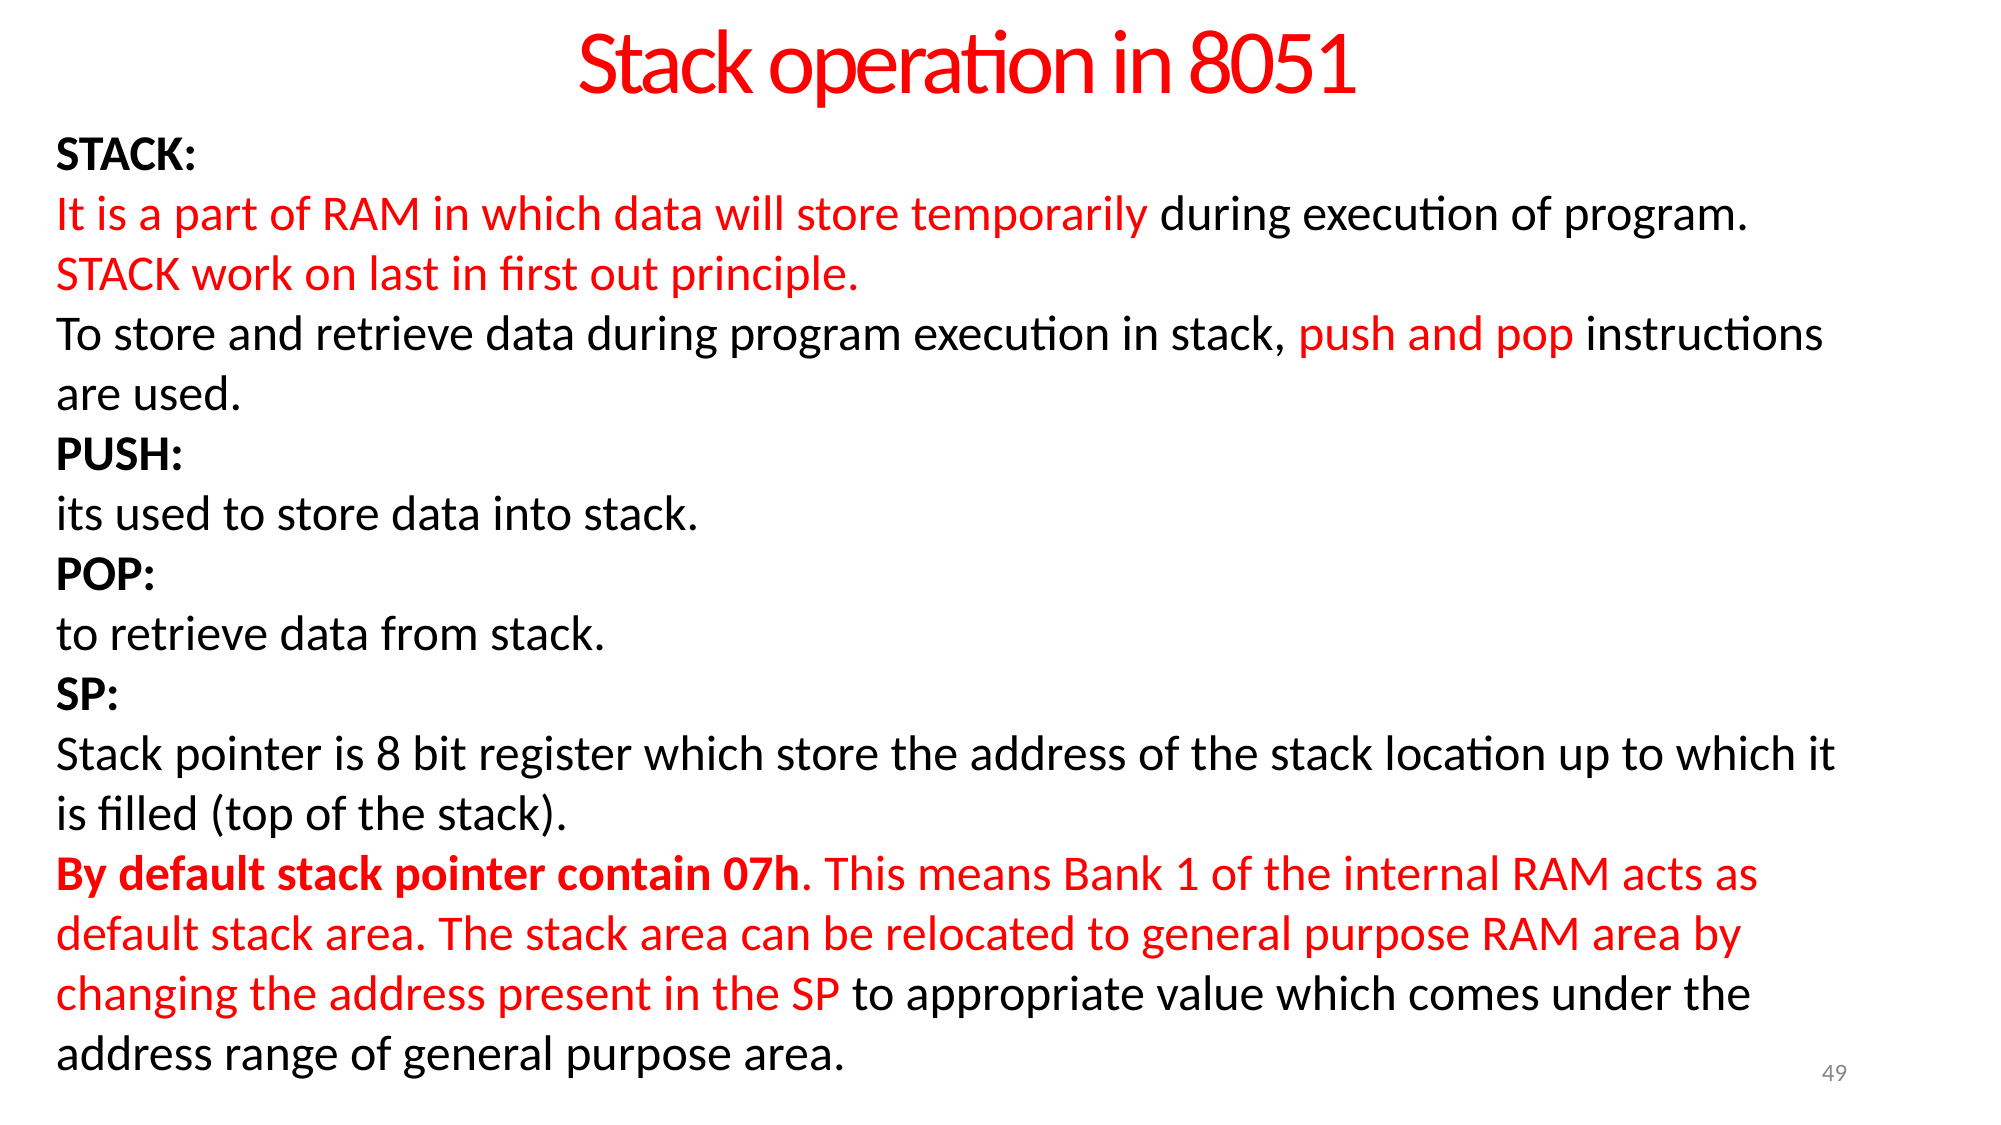

# Stack operation in 8051
STACK:
It is a part of RAM in which data will store temporarily during execution of program.
STACK work on last in first out principle.
To store and retrieve data during program execution in stack, push and pop instructions are used.
PUSH:
its used to store data into stack.
POP:
to retrieve data from stack.
SP:
Stack pointer is 8 bit register which store the address of the stack location up to which it is filled (top of the stack).
By default stack pointer contain 07h. This means Bank 1 of the internal RAM acts as default stack area. The stack area can be relocated to general purpose RAM area by changing the address present in the SP to appropriate value which comes under the address range of general purpose area.

49